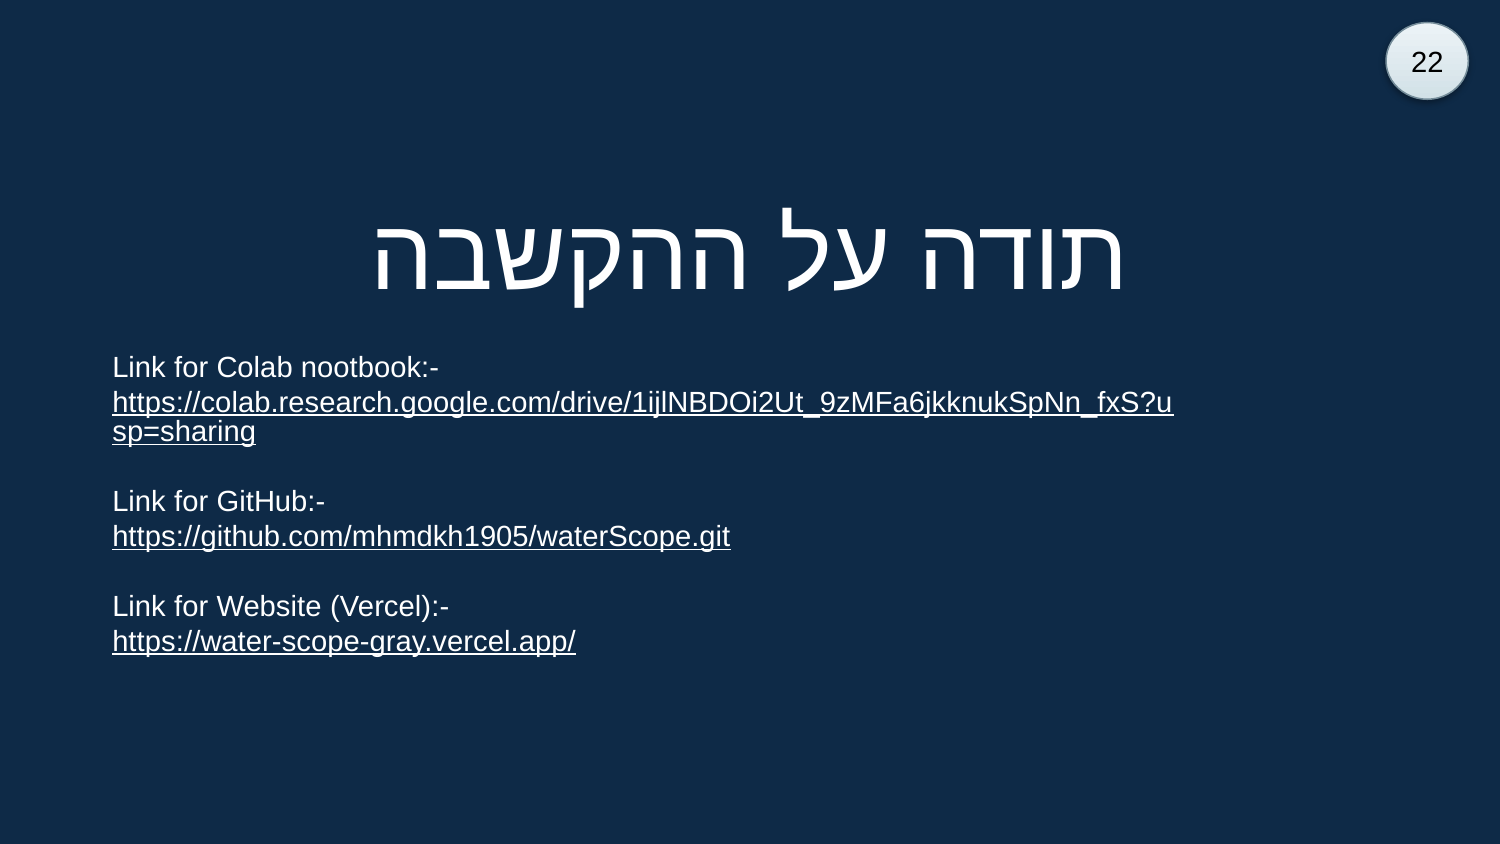

22
תודה על ההקשבה
Link for Colab nootbook:- https://colab.research.google.com/drive/1ijlNBDOi2Ut_9zMFa6jkknukSpNn_fxS?usp=sharing

Link for GitHub:-
https://github.com/mhmdkh1905/waterScope.git

Link for Website (Vercel):-
https://water-scope-gray.vercel.app/